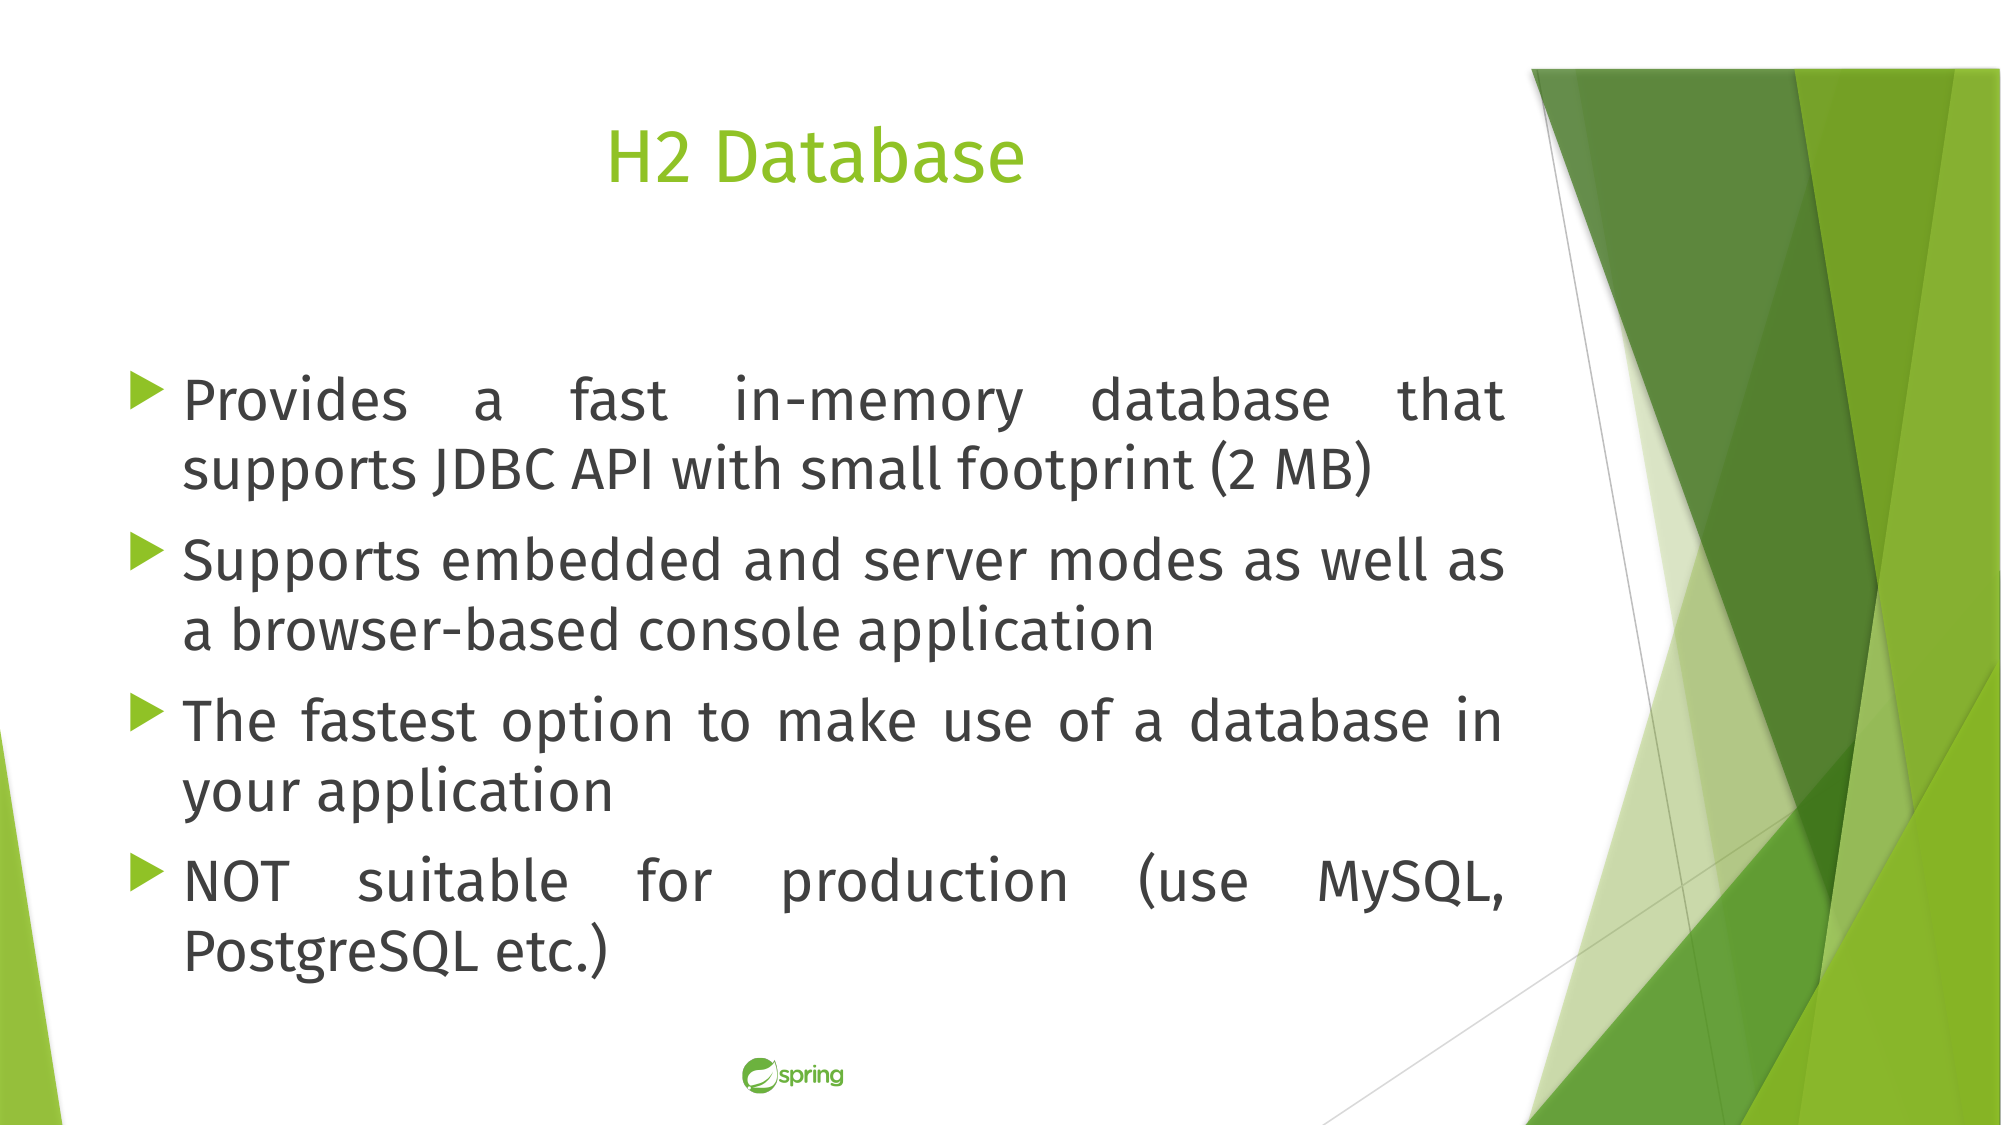

# H2 Database
Provides a fast in-memory database that supports JDBC API with small footprint (2 MB)
Supports embedded and server modes as well as a browser-based console application
The fastest option to make use of a database in your application
NOT suitable for production (use MySQL, PostgreSQL etc.)